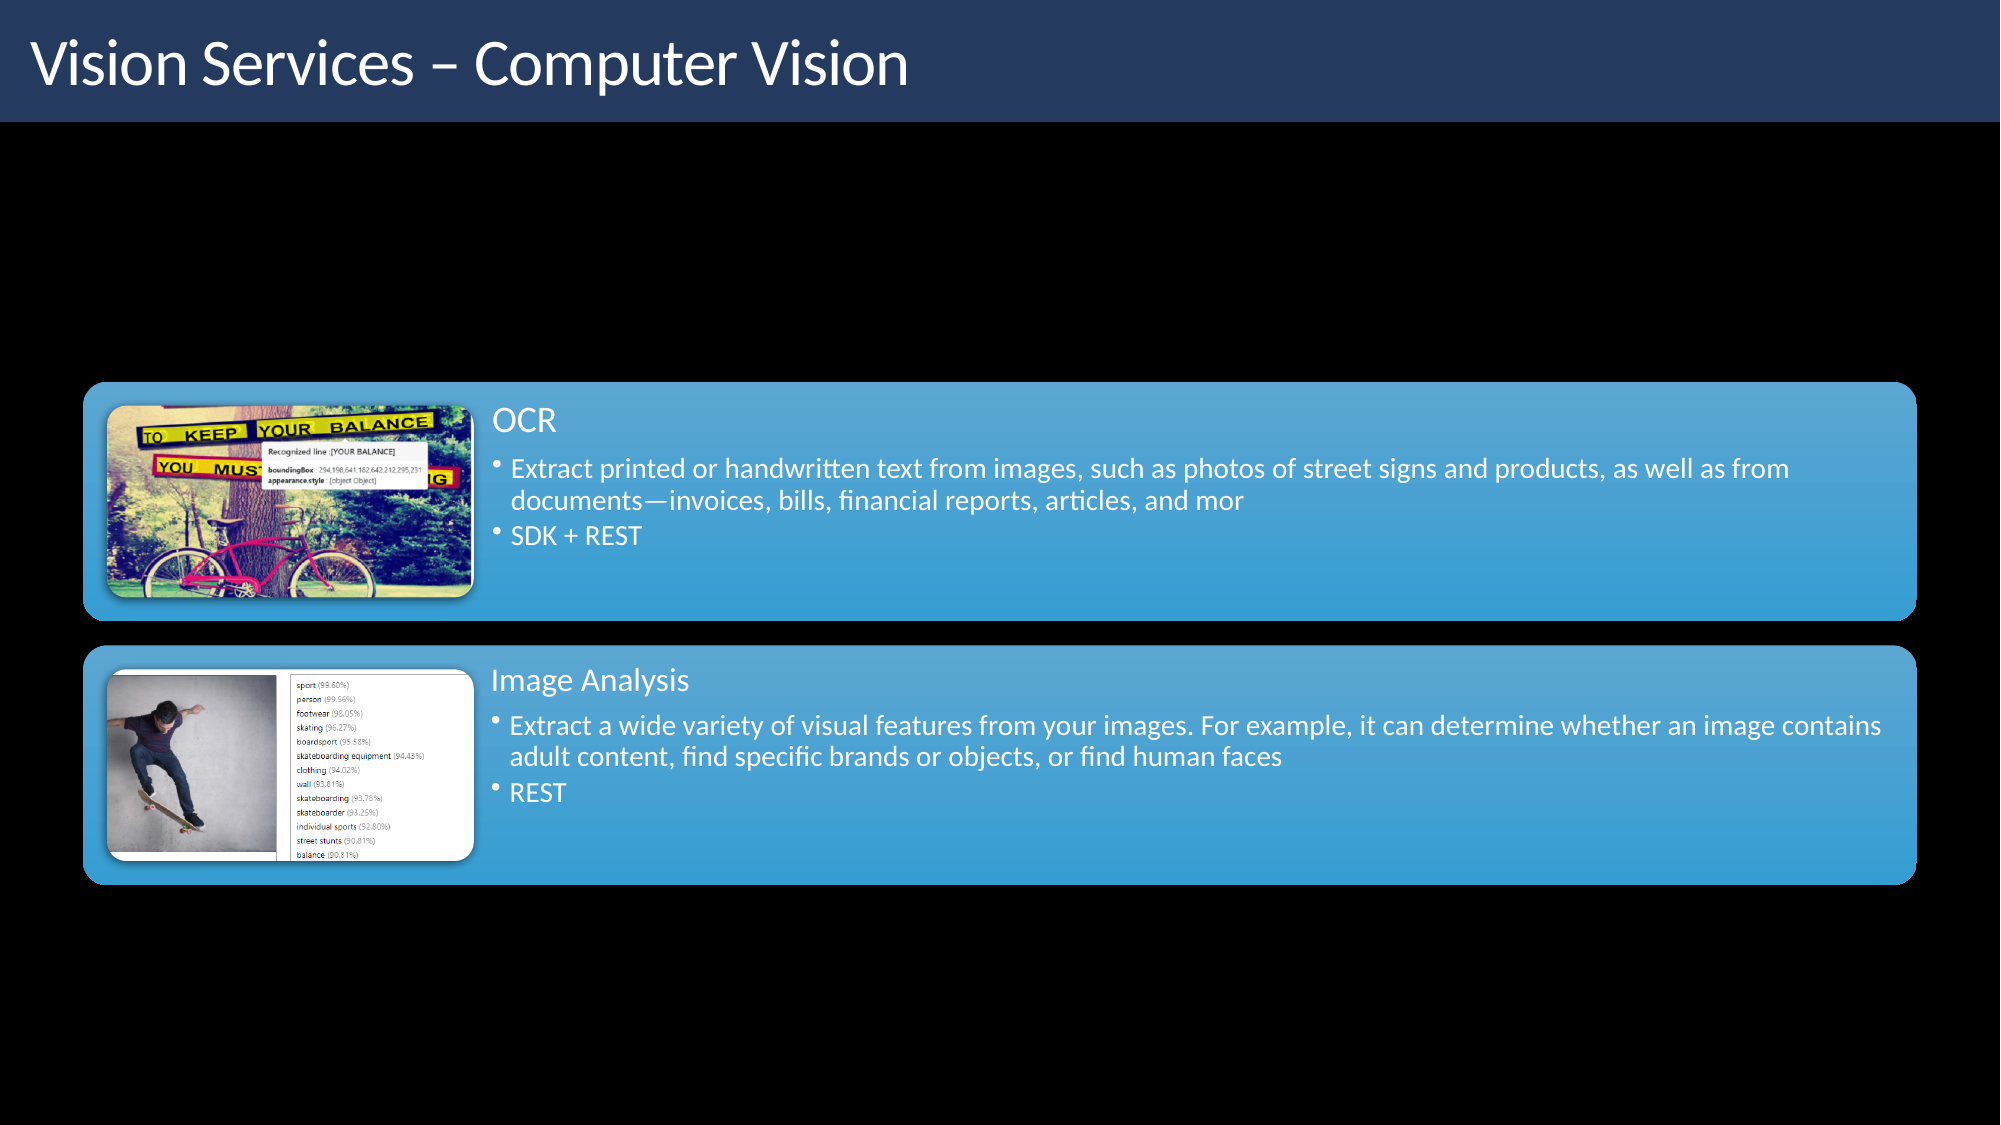

Vision Services – Computer Vision
OCR
Extract printed or handwritten text from images, such as photos of street signs and products, as well as from documents—invoices, bills, financial reports, articles, and mor
SDK + REST
Image Analysis
Extract a wide variety of visual features from your images. For example, it can determine whether an image contains adult content, find specific brands or objects, or find human faces
REST